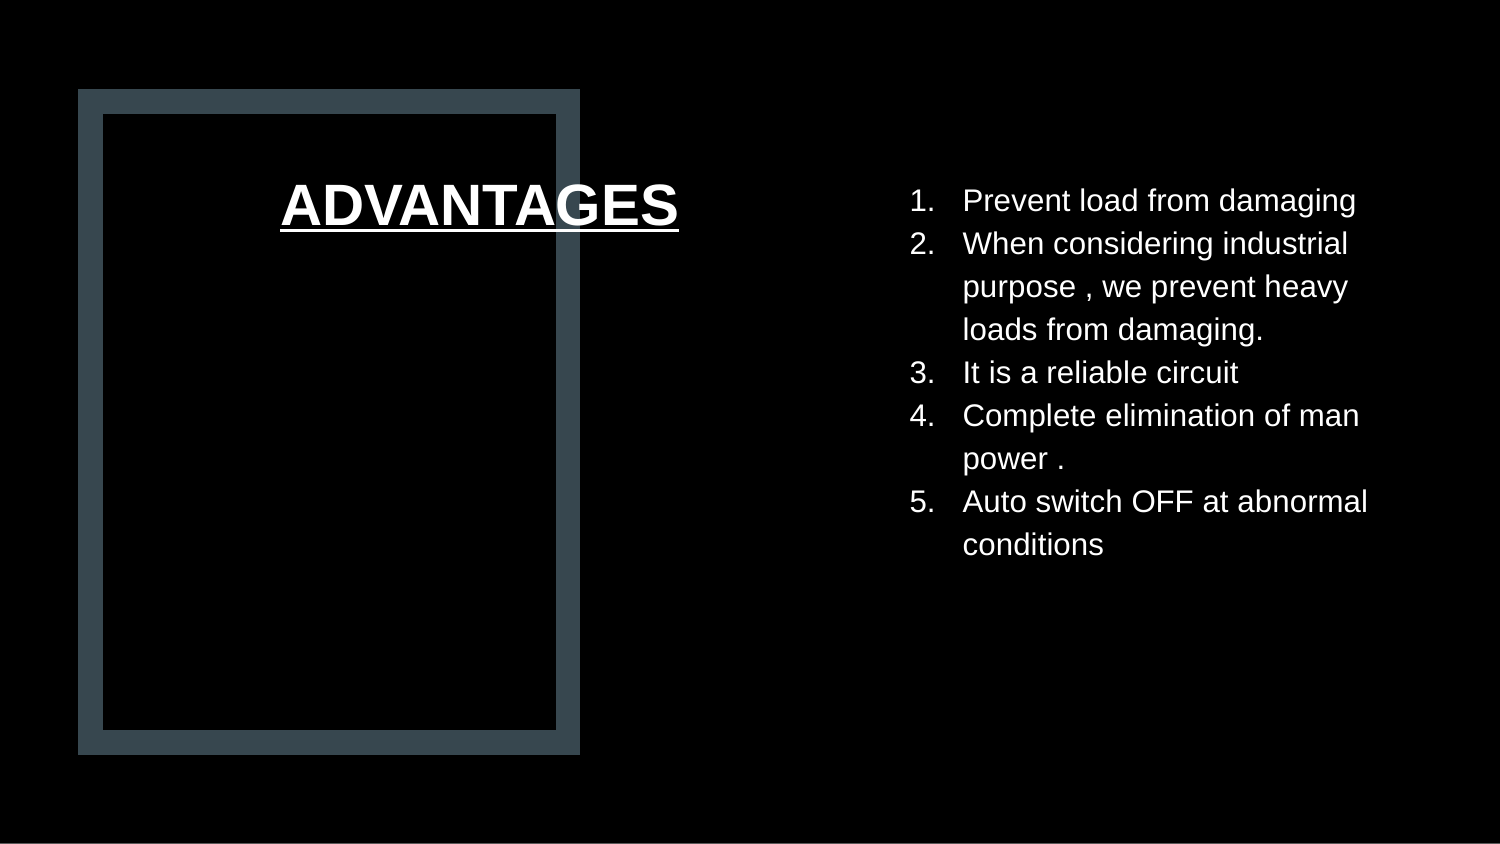

# ADVANTAGES
Prevent load from damaging
When considering industrial purpose , we prevent heavy loads from damaging.
It is a reliable circuit
Complete elimination of man power .
Auto switch OFF at abnormal conditions